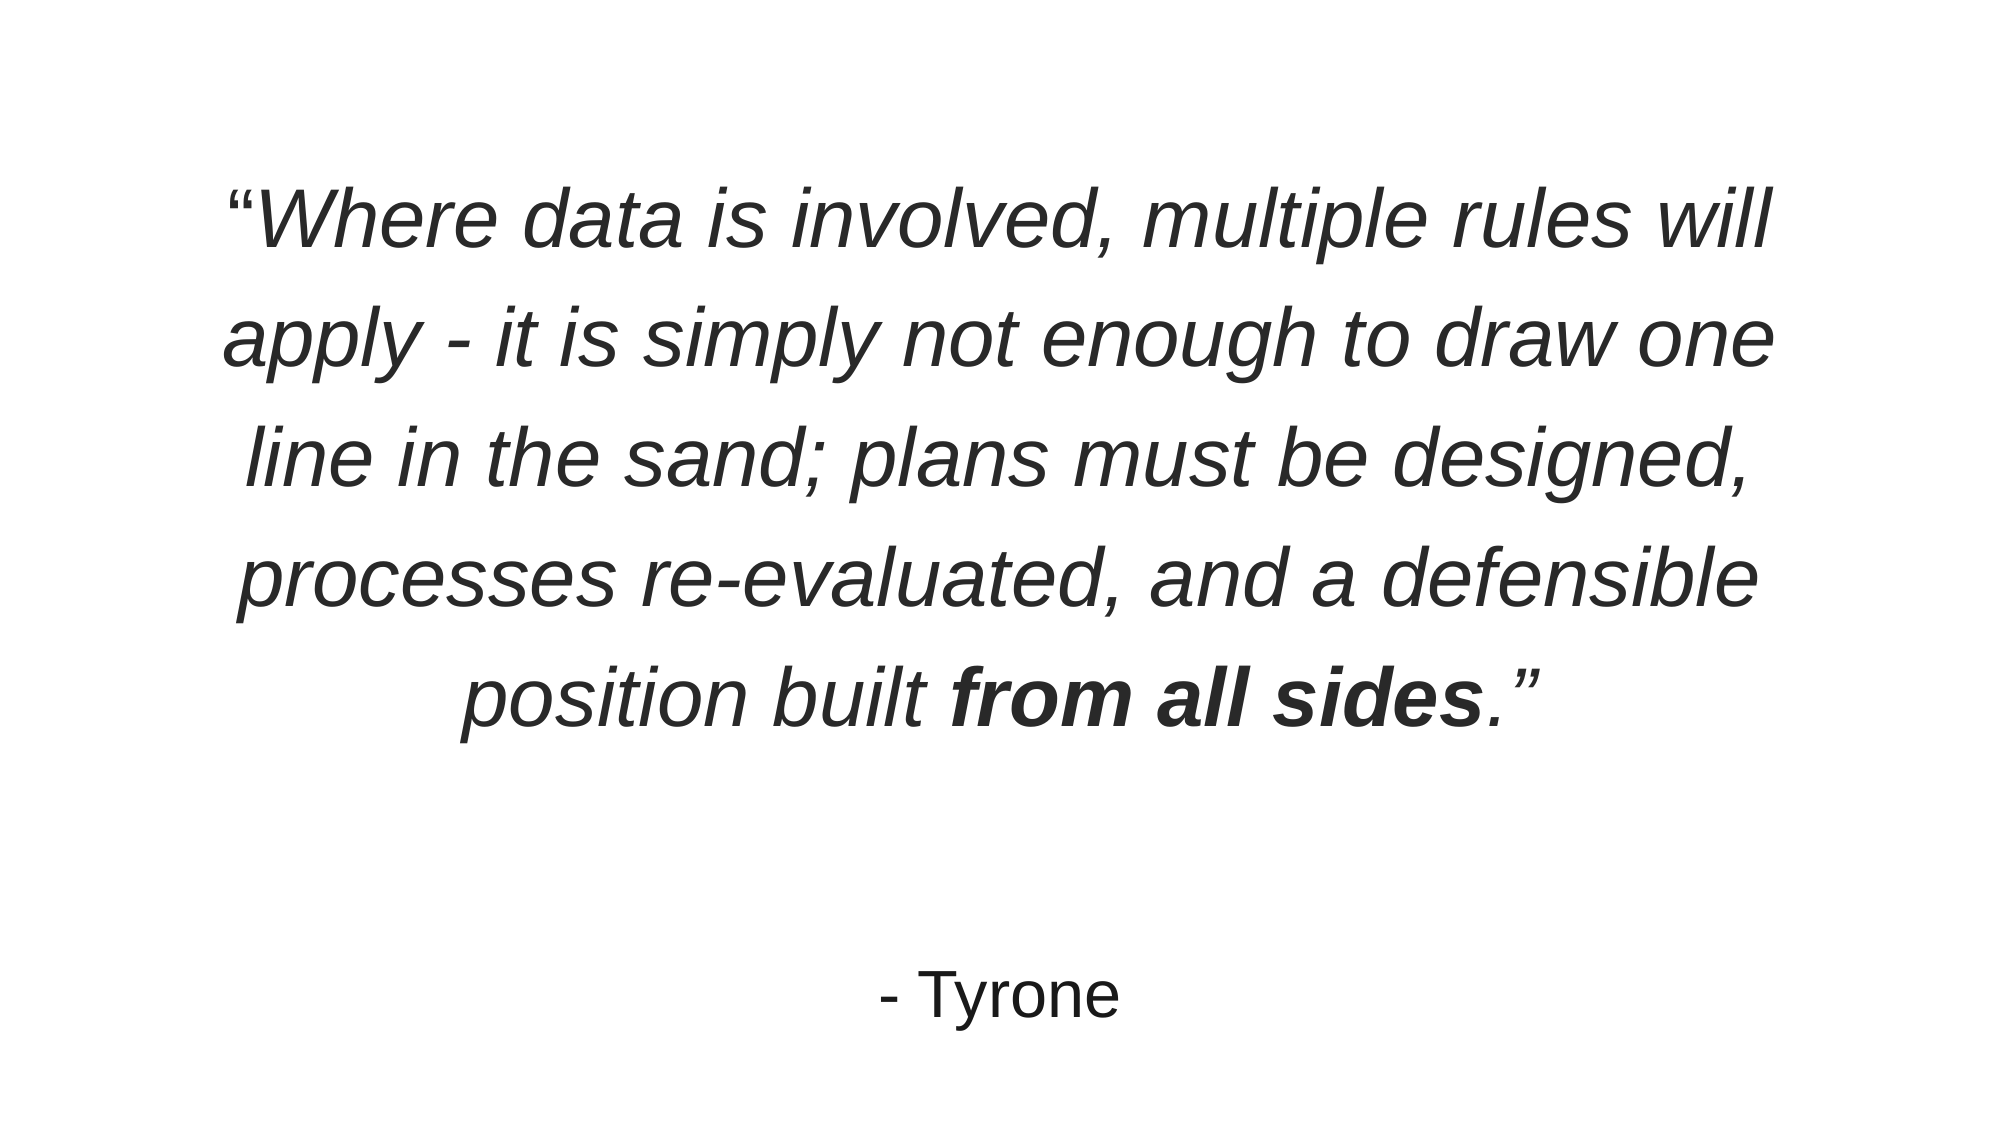

# “Where data is involved, multiple rules will apply - it is simply not enough to draw one line in the sand; plans must be designed, processes re-evaluated, and a defensible position built from all sides.”
- Tyrone